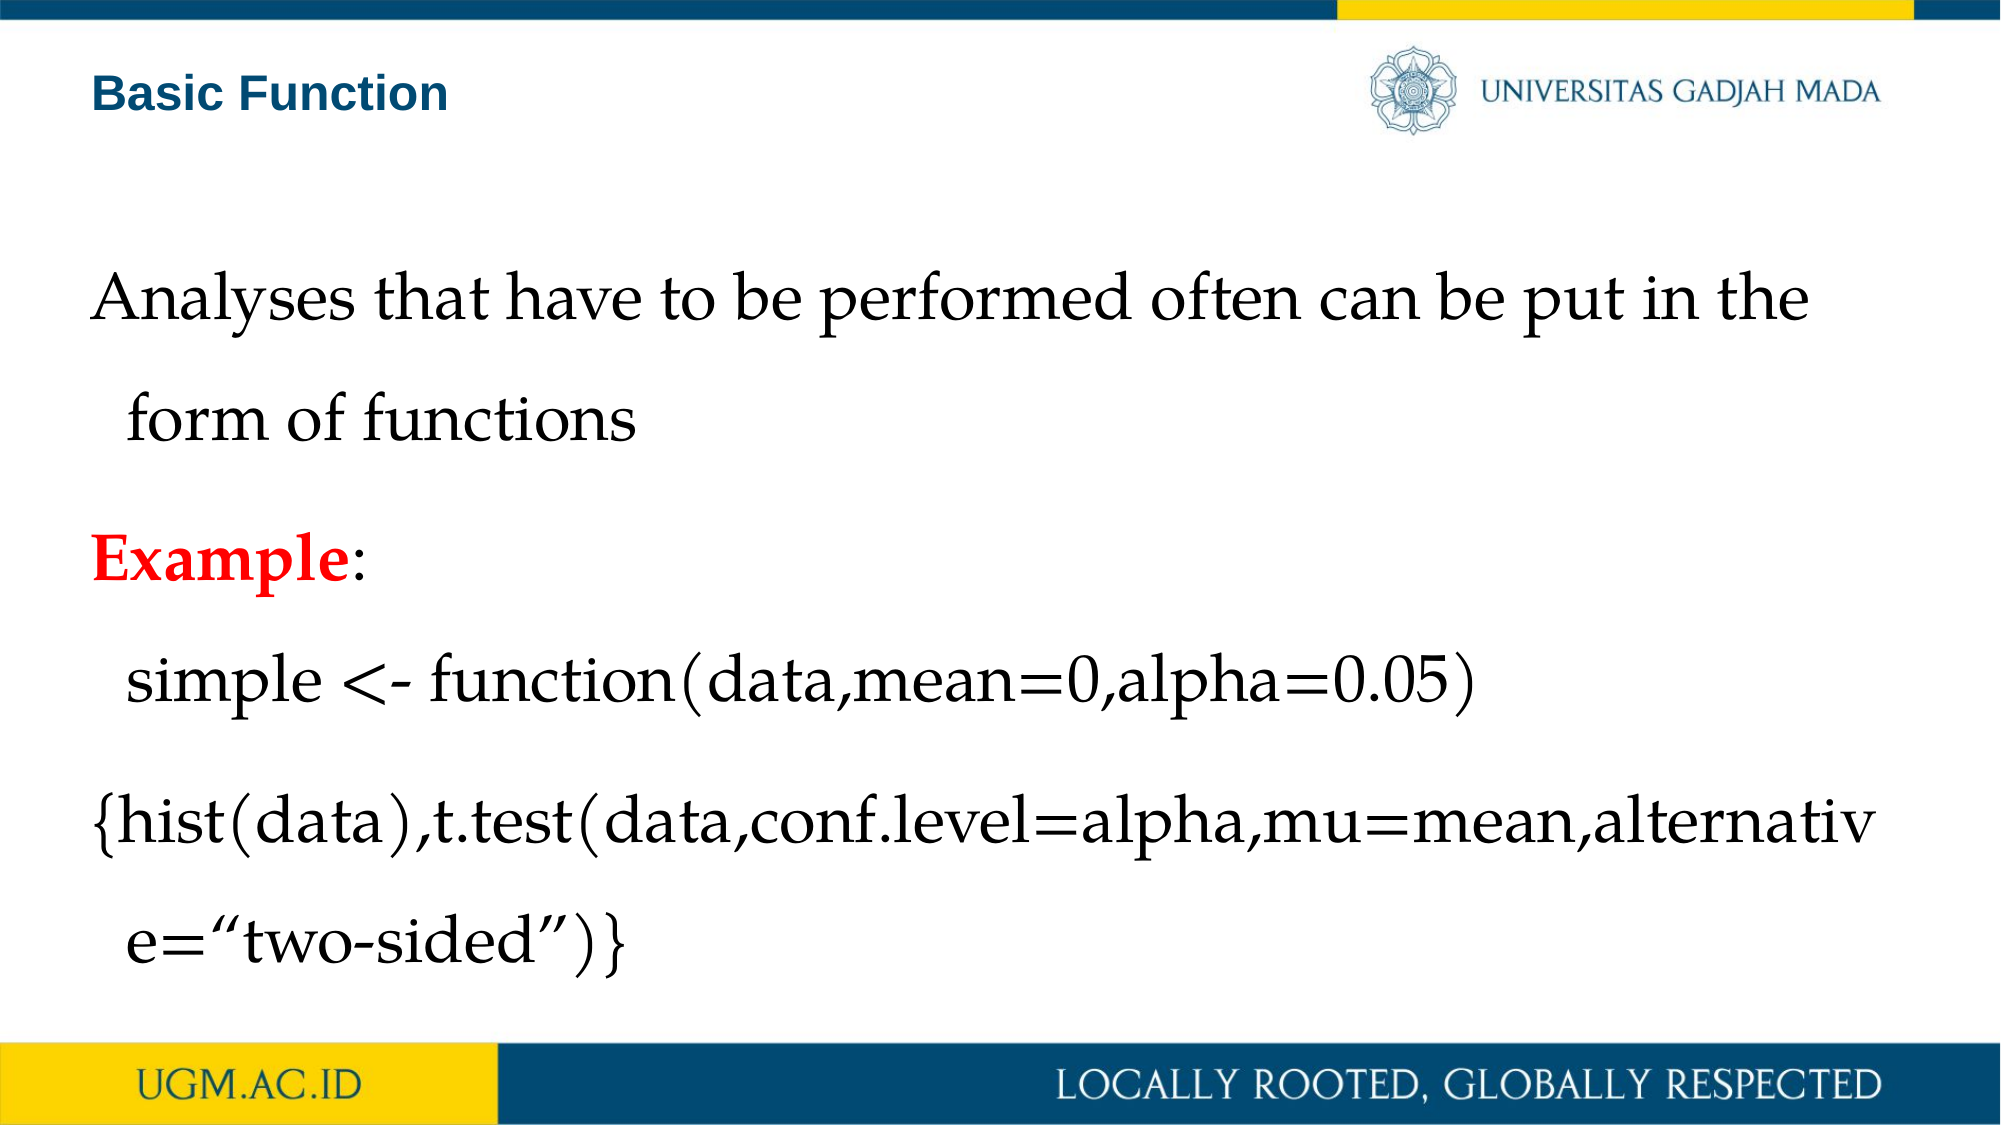

Basic Function
Analyses that have to be performed often can be put in the form of functions
Example:
simple <- function(data,mean=0,alpha=0.05)
{hist(data),t.test(data,conf.level=alpha,mu=mean,alternative=“two-sided”)}